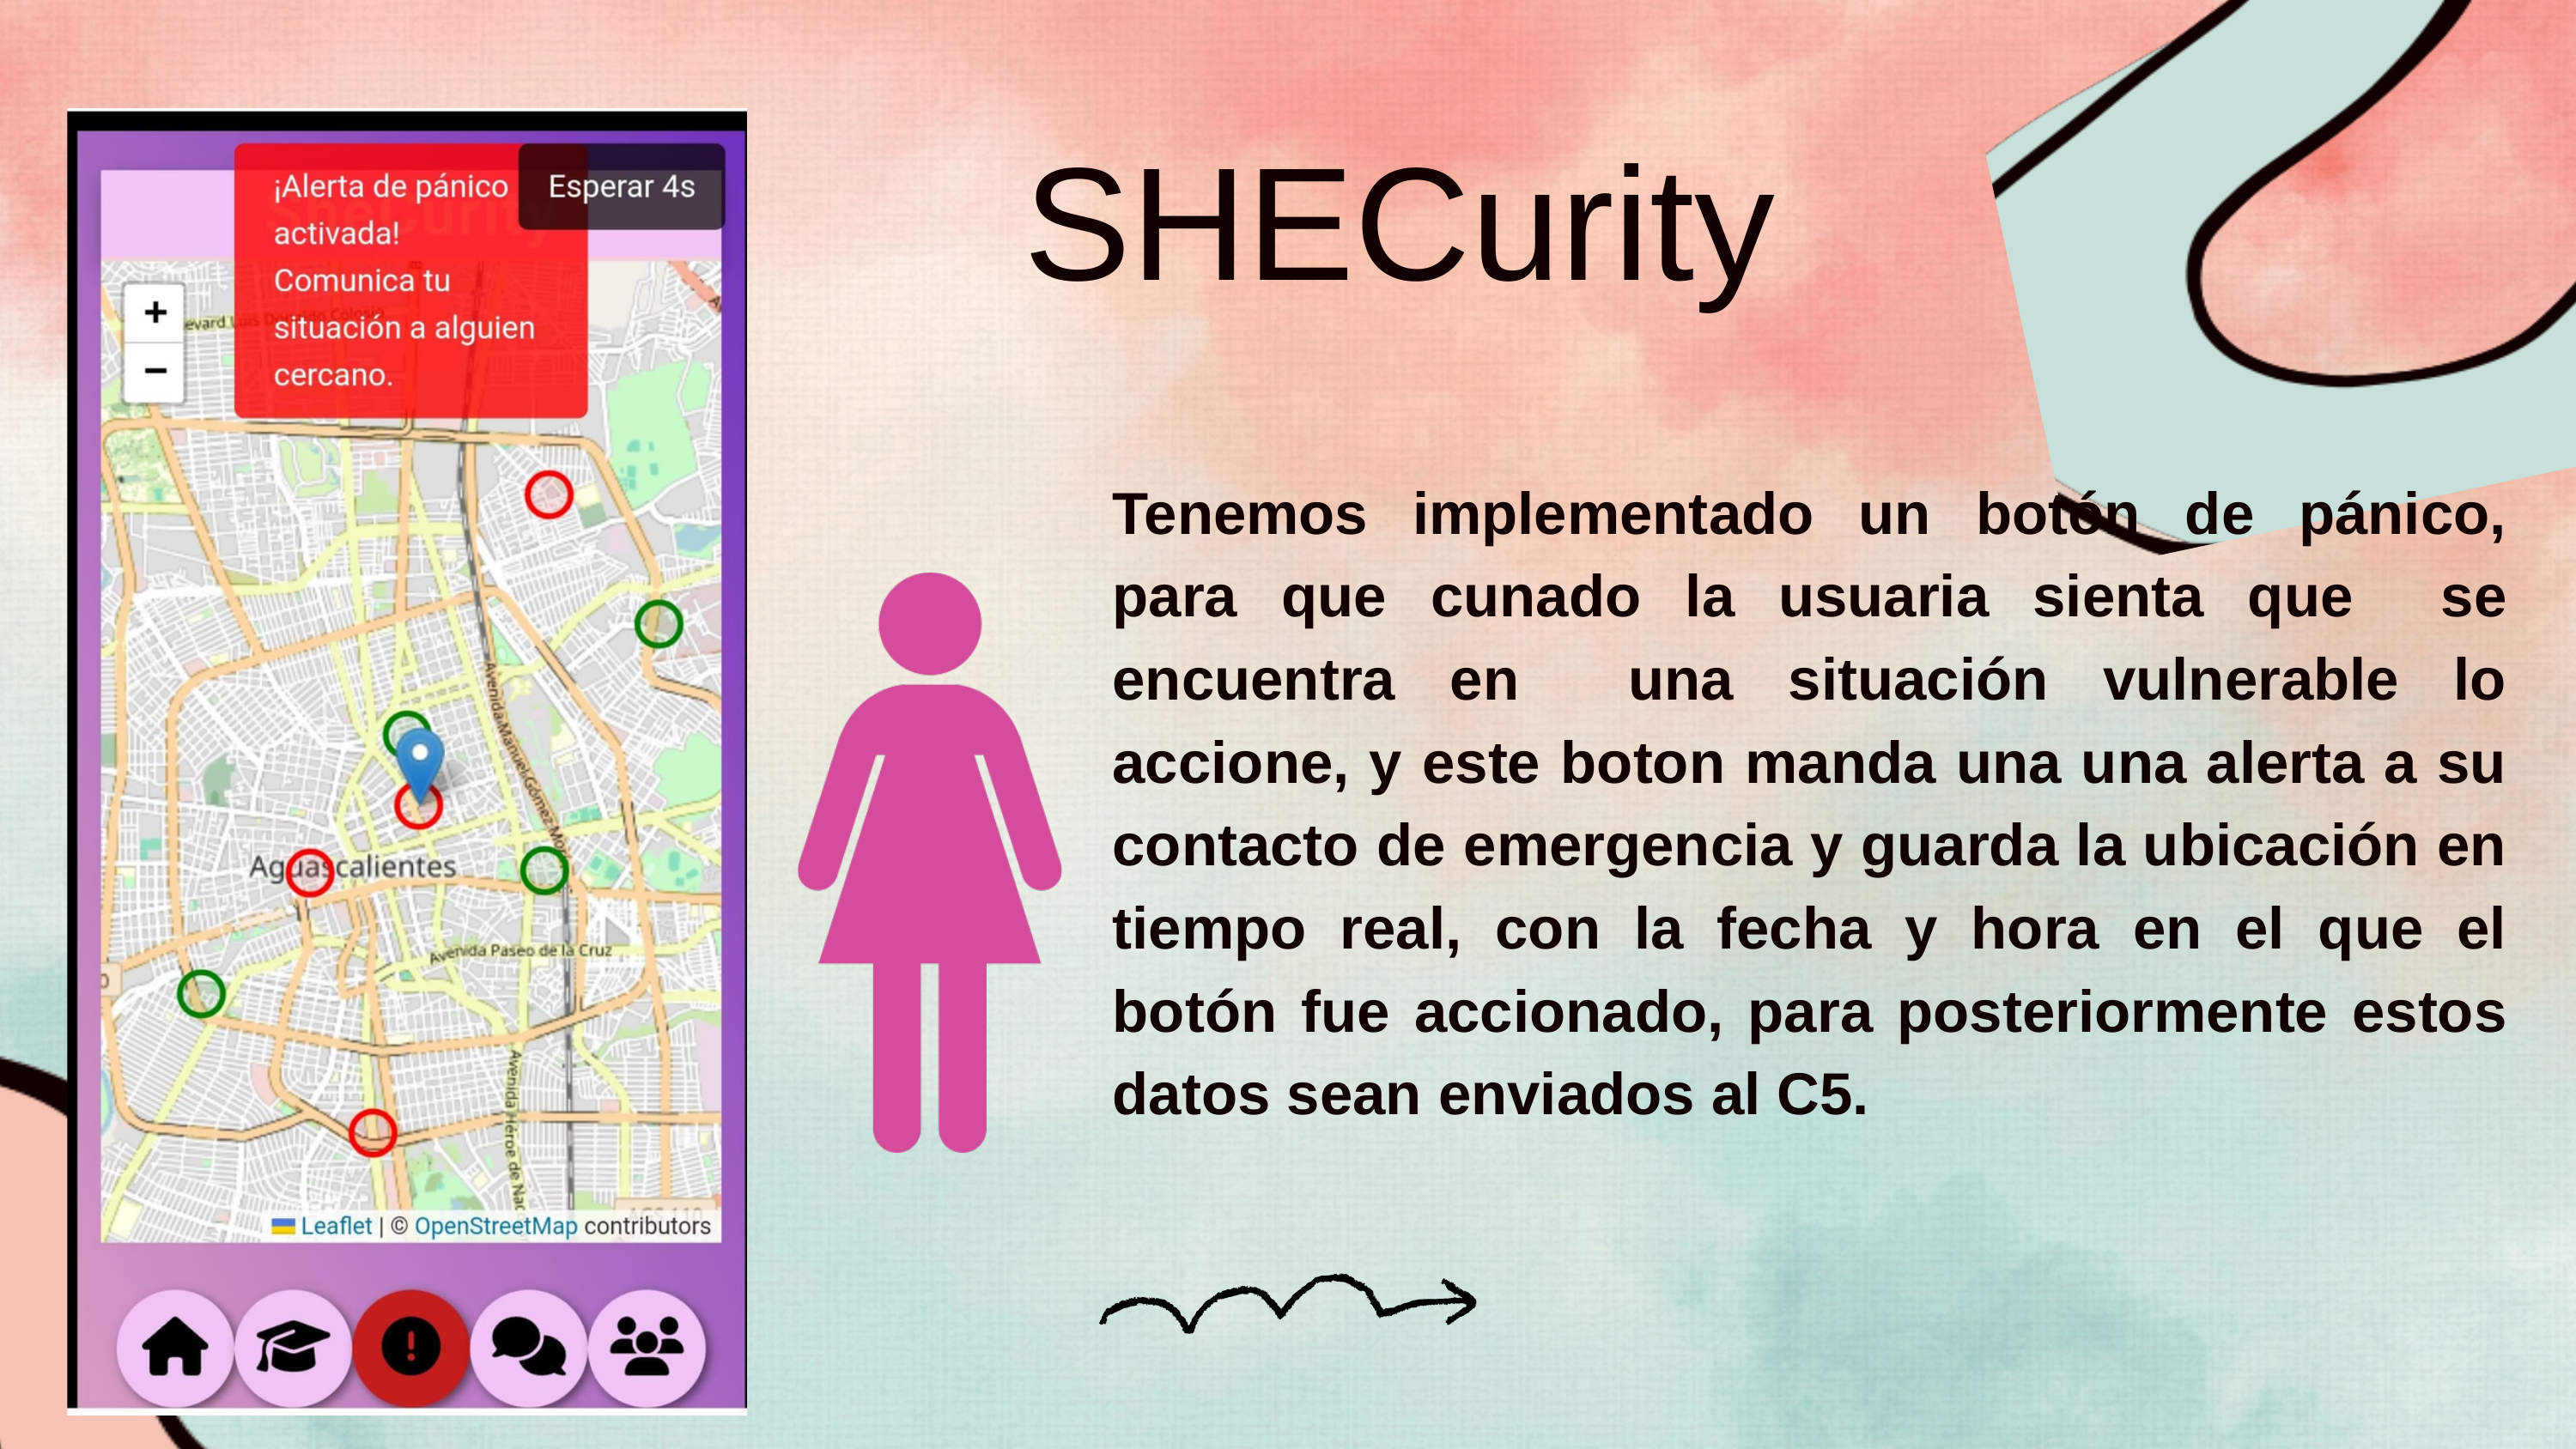

SHECurity

Tenemos implementado un botón de pánico, para que cunado la usuaria sienta que  se encuentra en  una situación vulnerable lo accione, y este boton manda una una alerta a su contacto de emergencia y guarda la ubicación en tiempo real, con la fecha y hora en el que el botón fue accionado, para posteriormente estos datos sean enviados al C5.